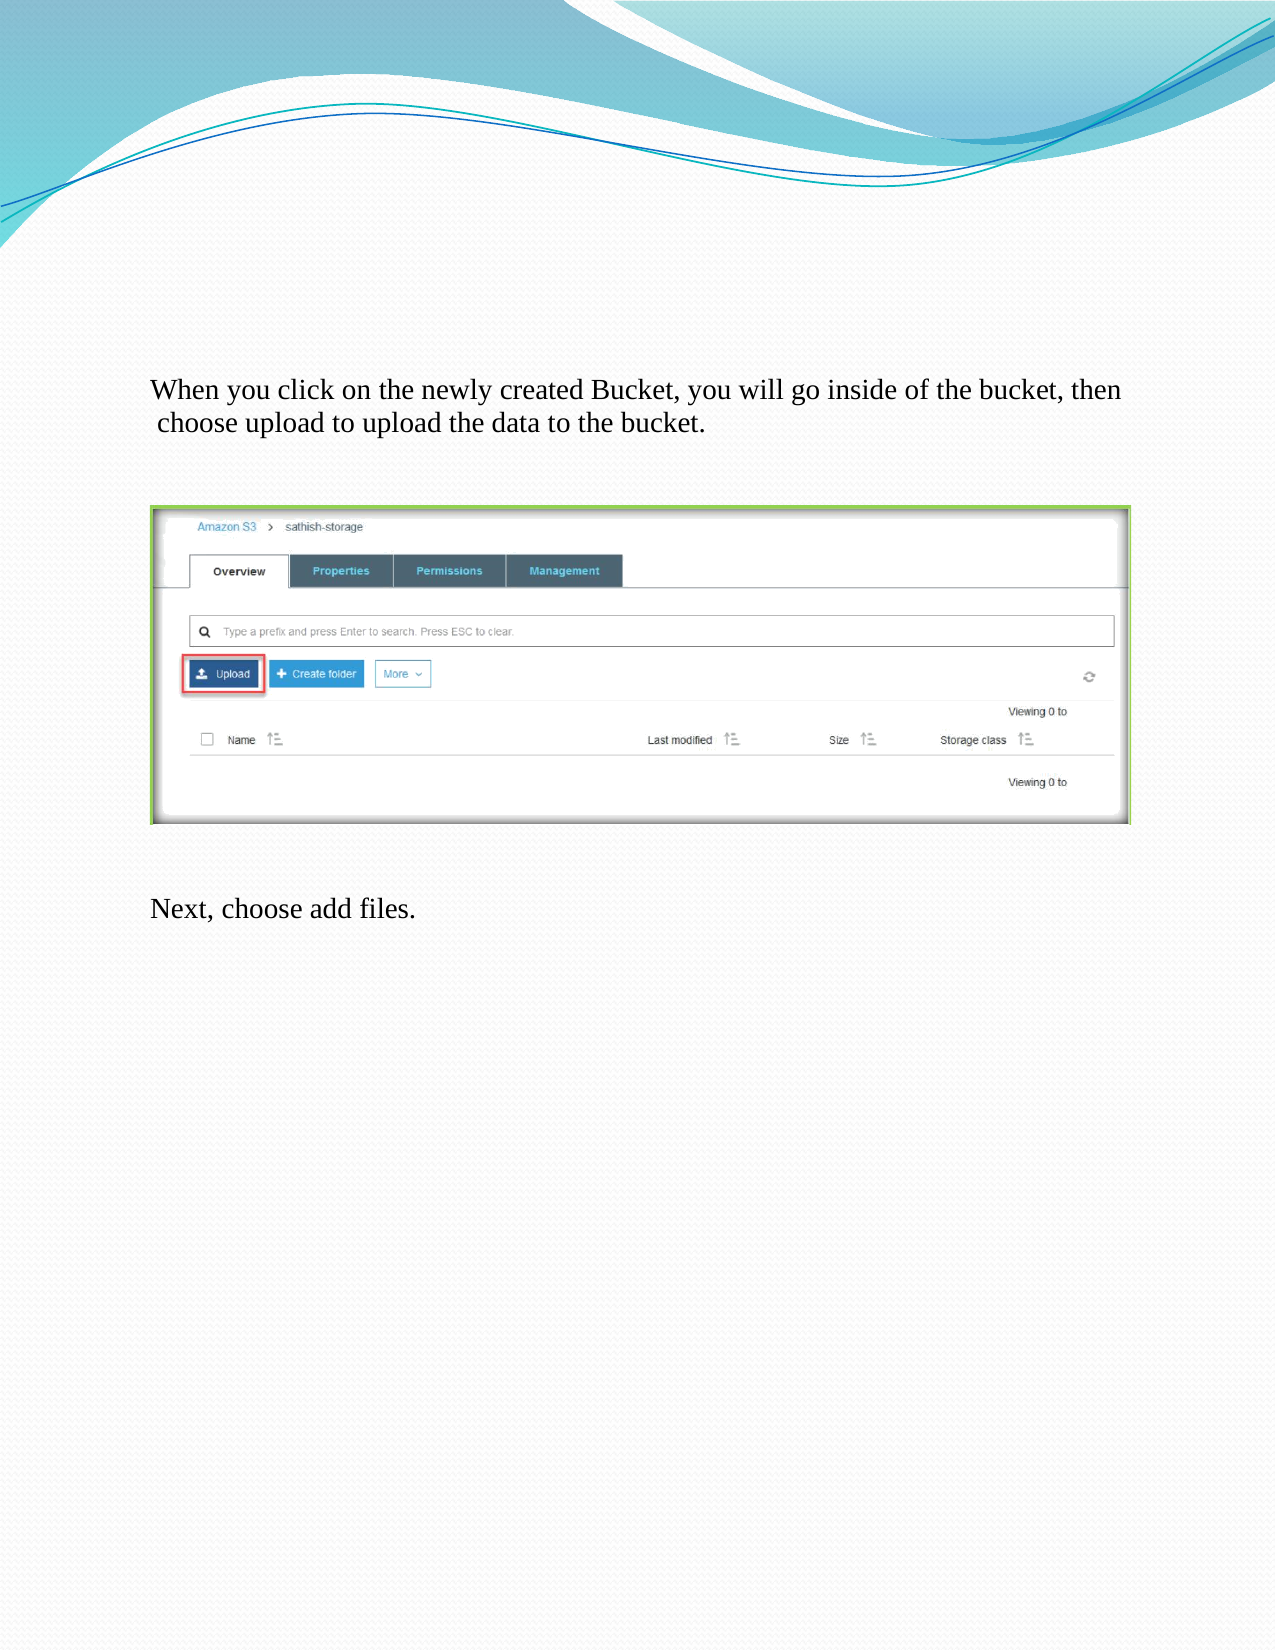

When you click on the newly created Bucket, you will go inside of the bucket, then  choose upload to upload the data to the bucket.

Next, choose add files.